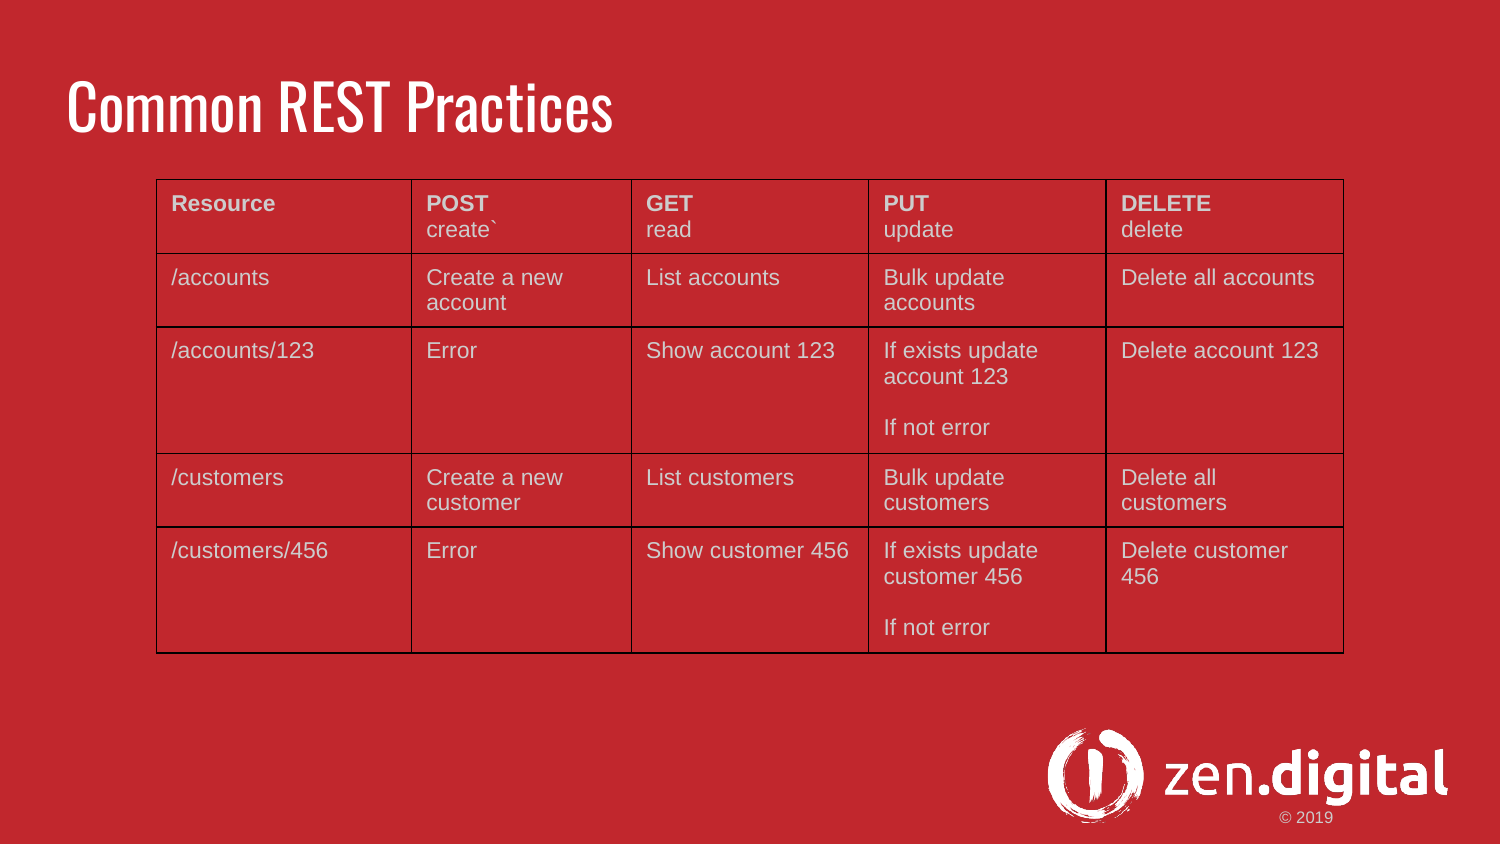

# Common REST Practices

| Resource | POST create` | GET read | PUT update | DELETE delete |
| --- | --- | --- | --- | --- |
| /accounts | Create a new account | List accounts | Bulk update accounts | Delete all accounts |
| /accounts/123 | Error | Show account 123 | If exists update account 123 If not error | Delete account 123 |
| /customers | Create a new customer | List customers | Bulk update customers | Delete all customers |
| /customers/456 | Error | Show customer 456 | If exists update customer 456 If not error | Delete customer 456 |